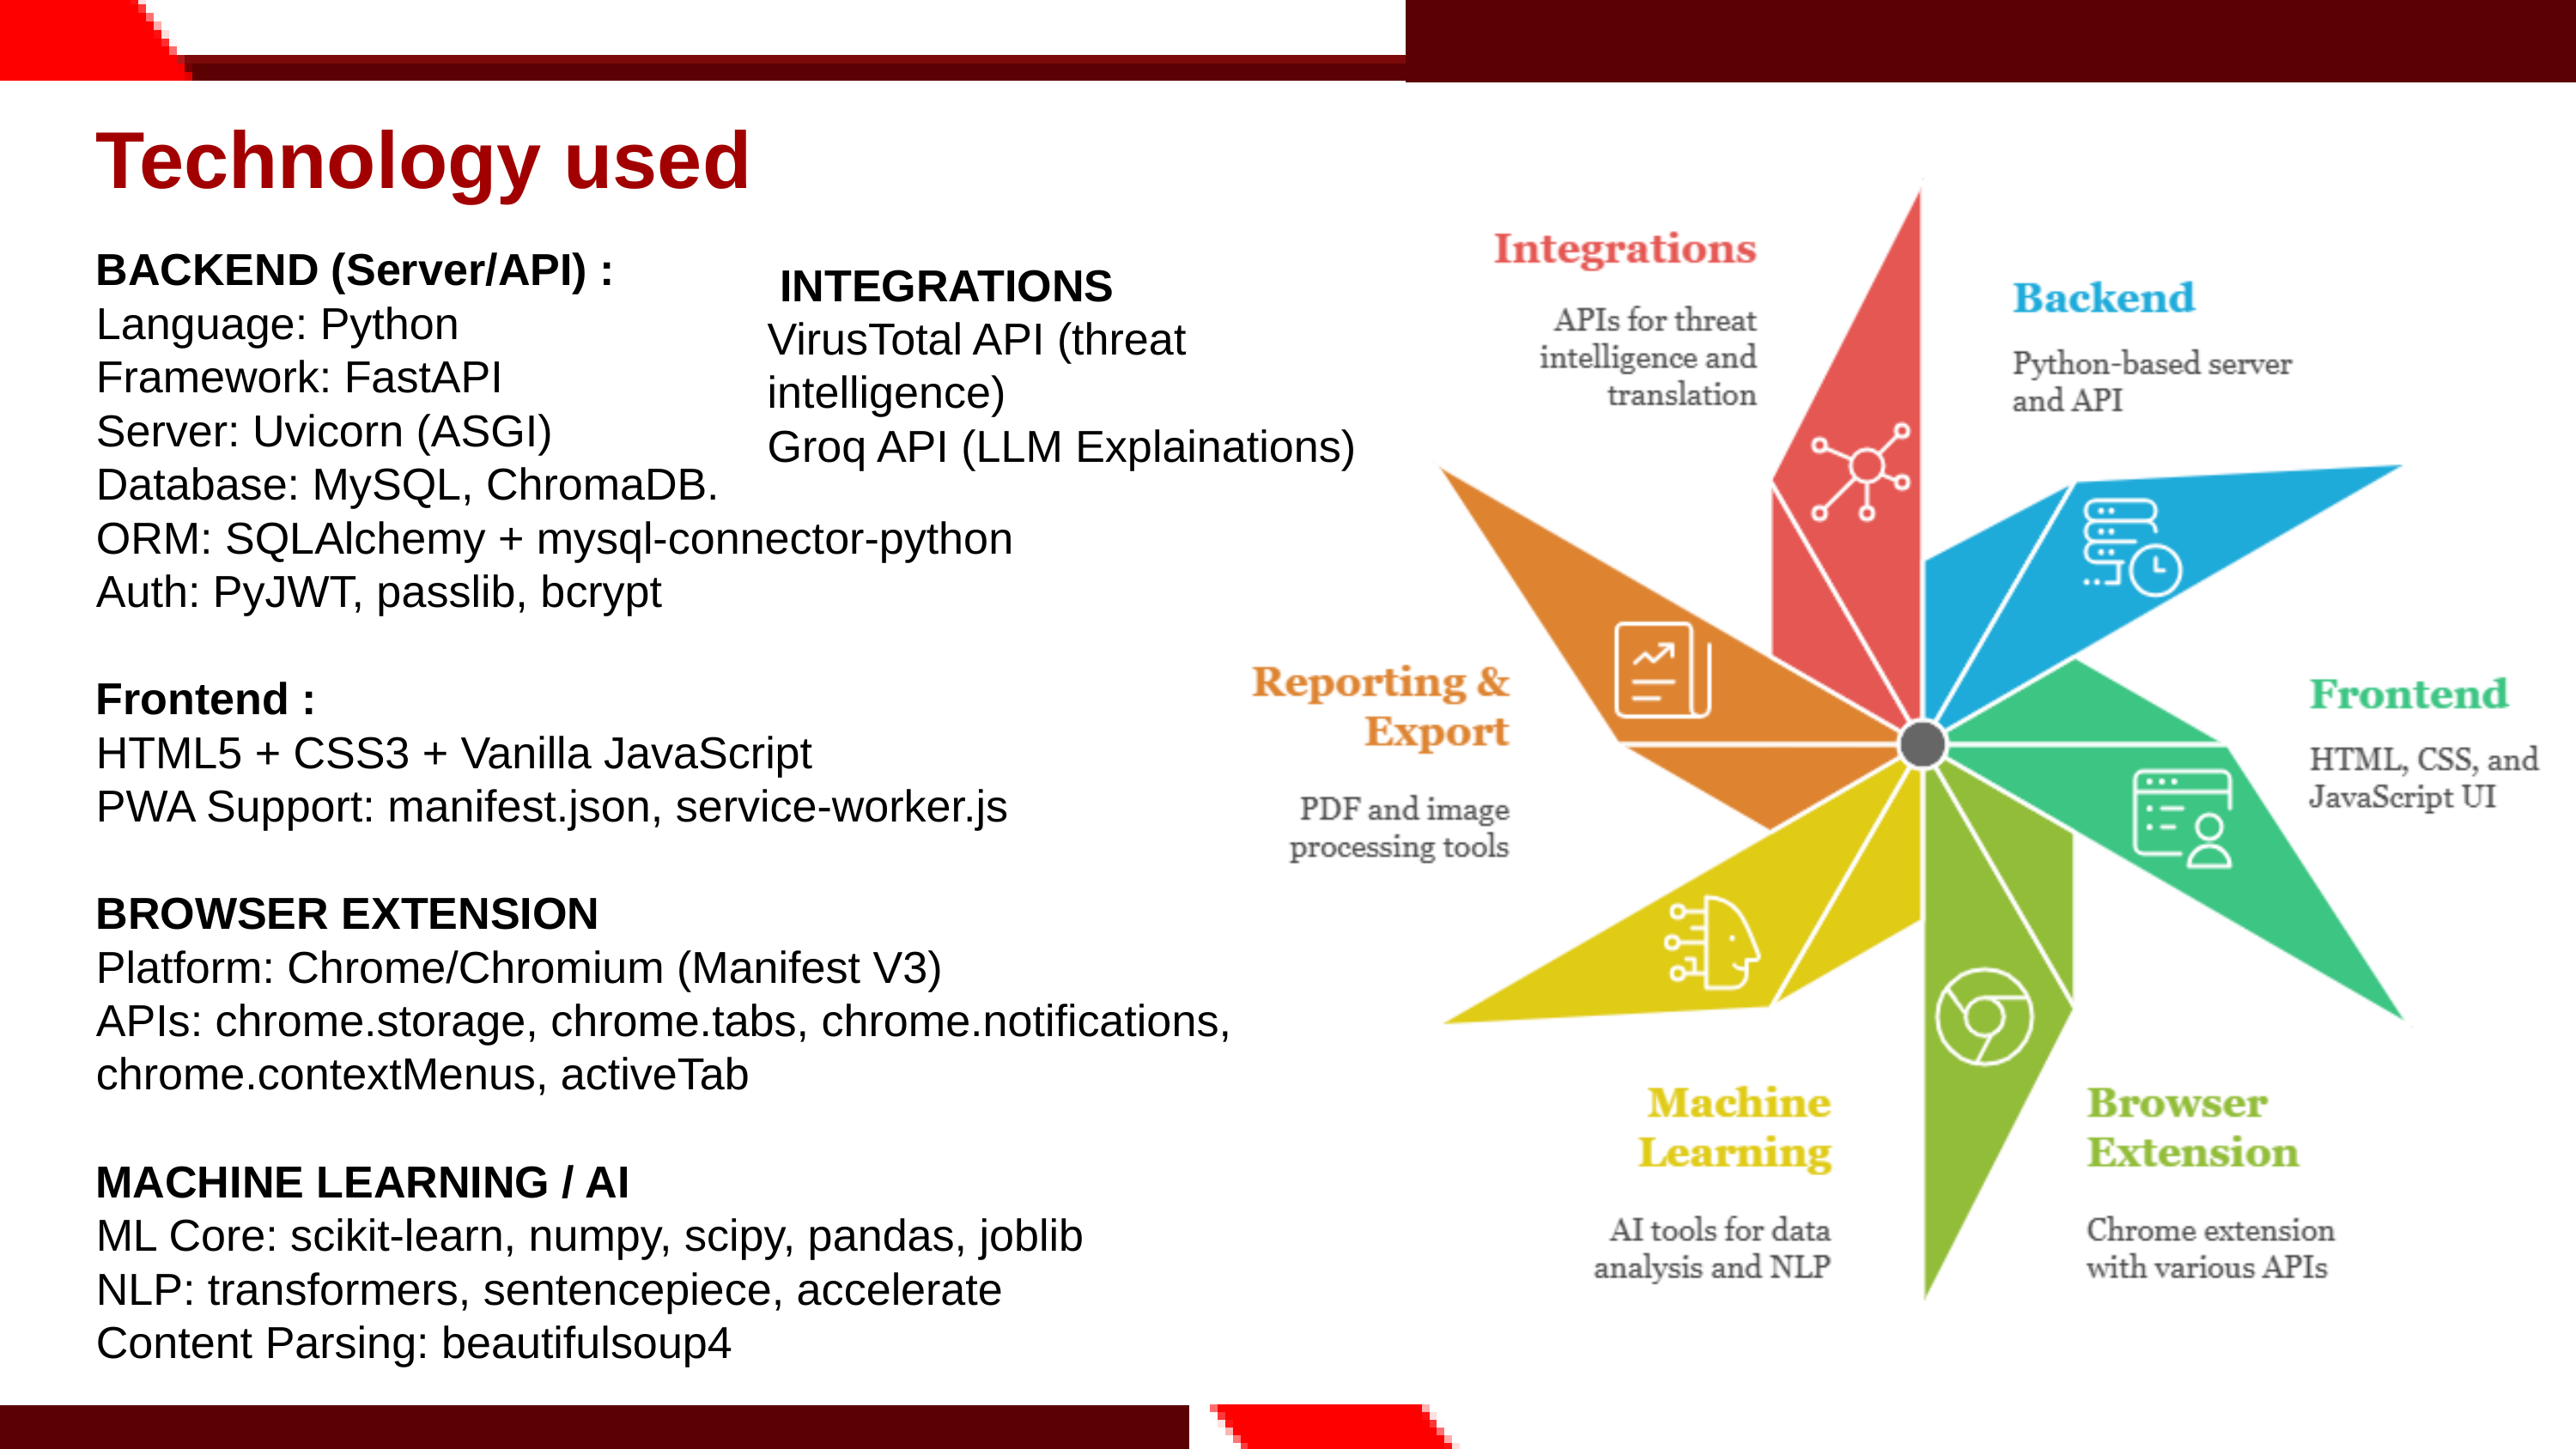

Technology used

 INTEGRATIONS
VirusTotal API (threat intelligence)
Groq API (LLM Explainations)

BACKEND (Server/API) :
Language: Python
Framework: FastAPI
Server: Uvicorn (ASGI)
Database: MySQL, ChromaDB.
ORM: SQLAlchemy + mysql-connector-python
Auth: PyJWT, passlib, bcrypt

Frontend :
HTML5 + CSS3 + Vanilla JavaScript
PWA Support: manifest.json, service-worker.js

BROWSER EXTENSION
Platform: Chrome/Chromium (Manifest V3)
APIs: chrome.storage, chrome.tabs, chrome.notifications, chrome.contextMenus, activeTab

MACHINE LEARNING / AI
ML Core: scikit-learn, numpy, scipy, pandas, joblib
NLP: transformers, sentencepiece, accelerate
Content Parsing: beautifulsoup4